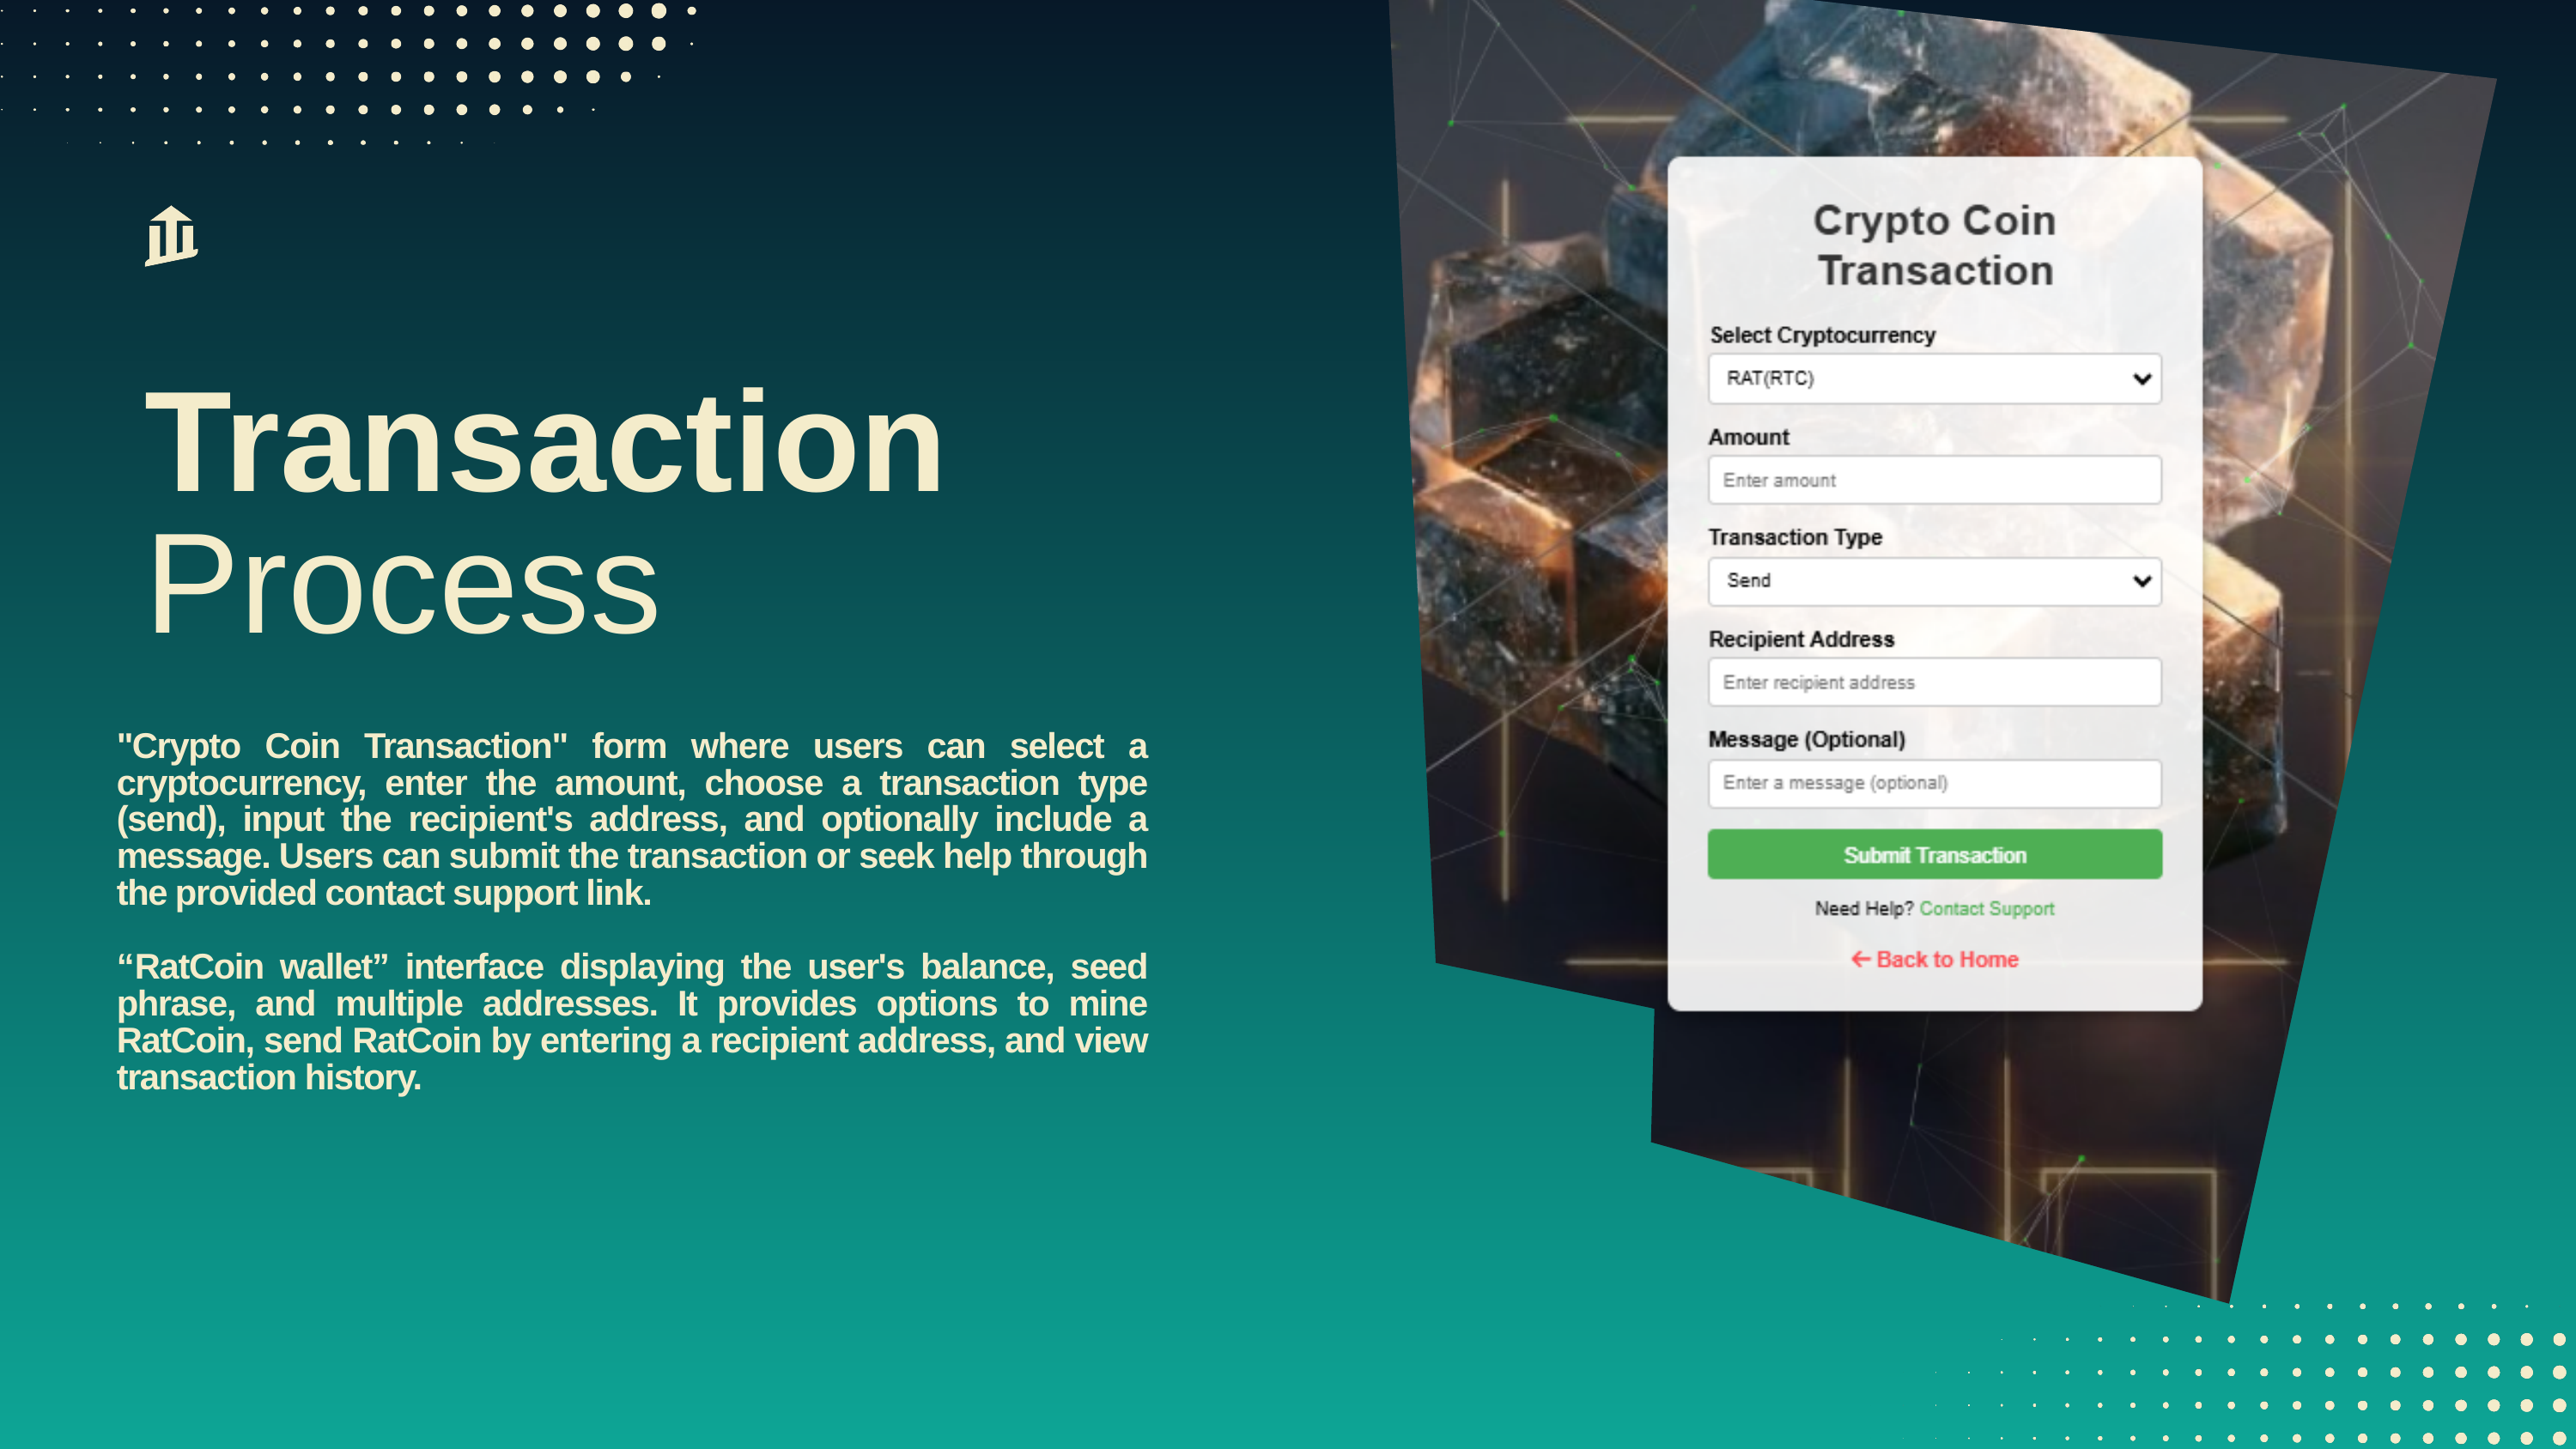

Transaction
Process
"Crypto Coin Transaction" form where users can select a cryptocurrency, enter the amount, choose a transaction type (send), input the recipient's address, and optionally include a message. Users can submit the transaction or seek help through the provided contact support link.

“RatCoin wallet” interface displaying the user's balance, seed phrase, and multiple addresses. It provides options to mine RatCoin, send RatCoin by entering a recipient address, and view transaction history.